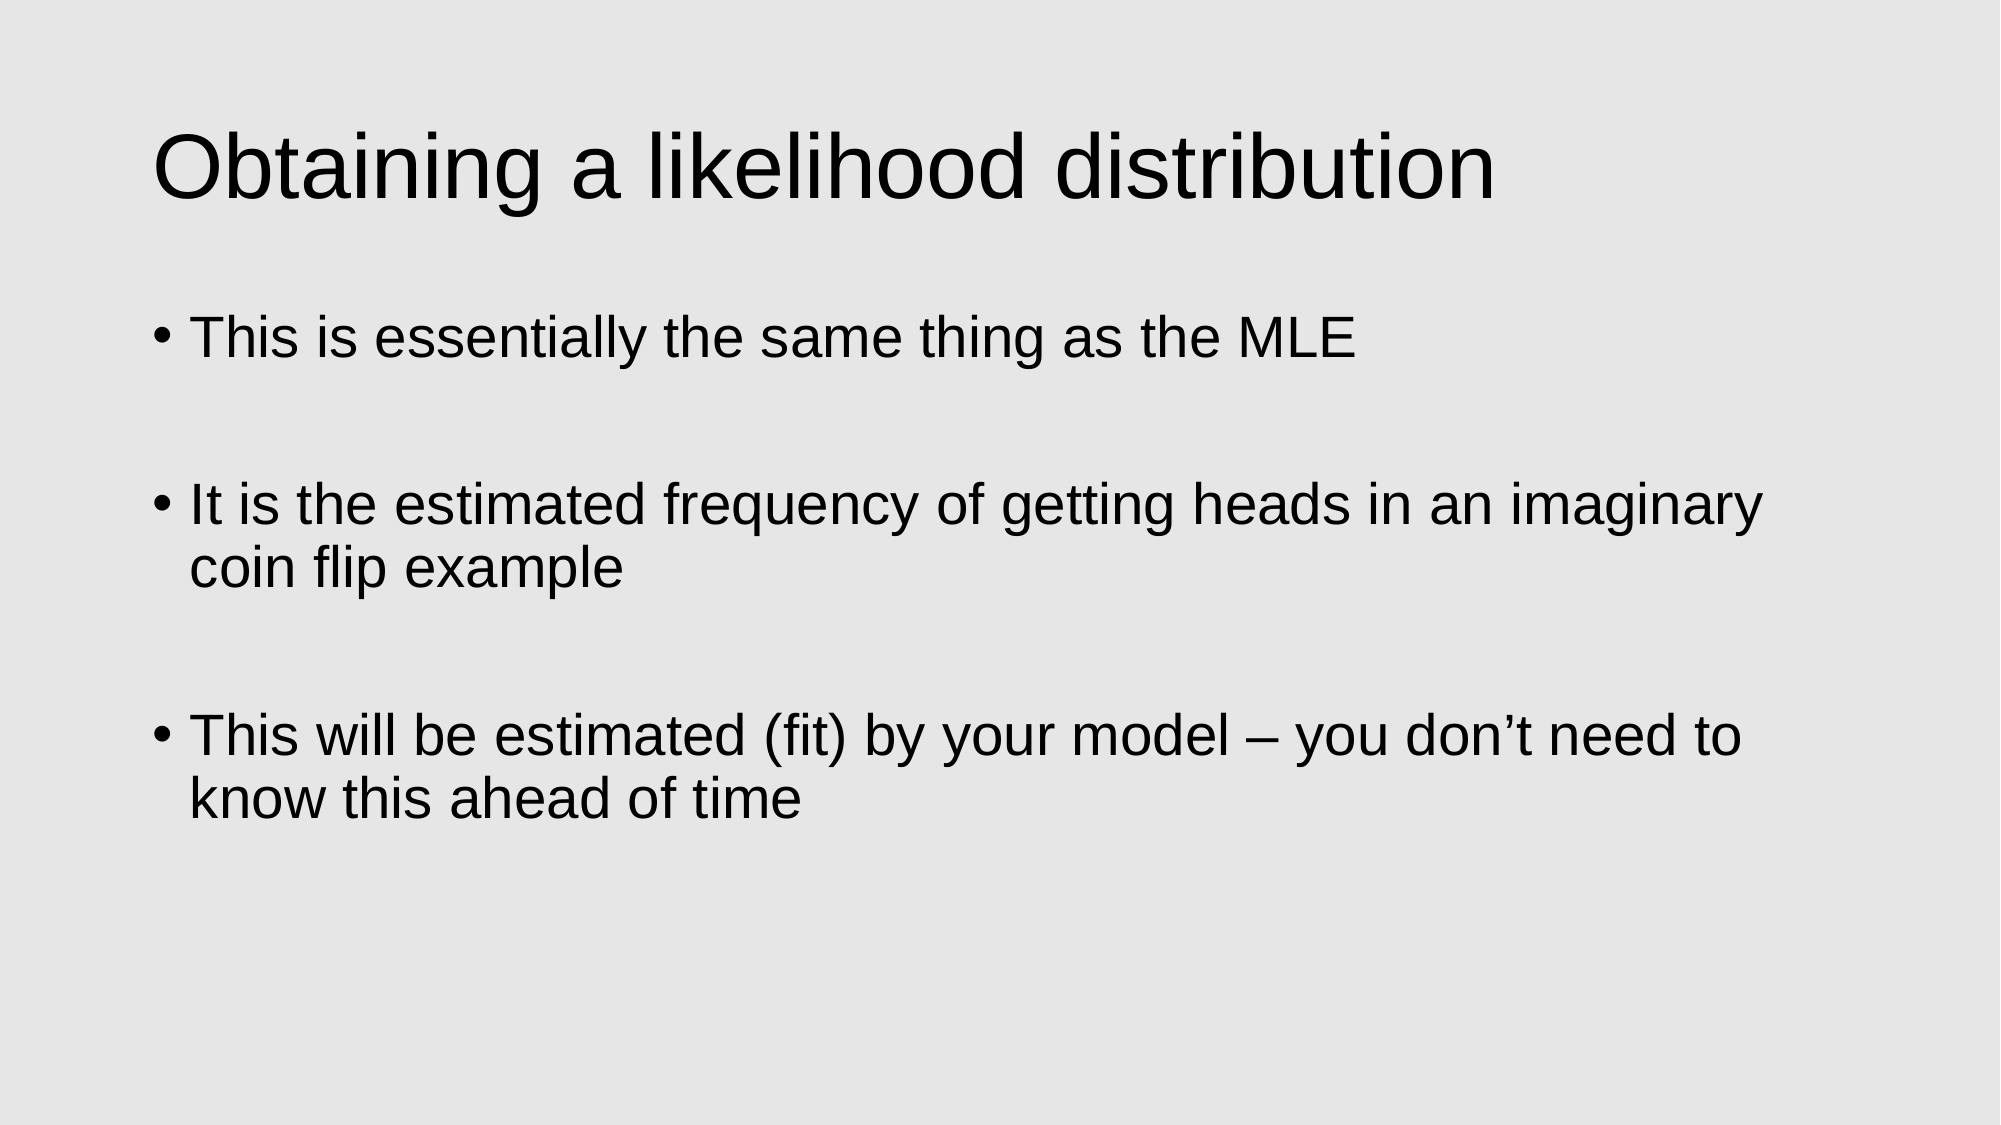

# Obtaining a likelihood distribution
This is essentially the same thing as the MLE

It is the estimated frequency of getting heads in an imaginary coin flip example

This will be estimated (fit) by your model – you don’t need to know this ahead of time